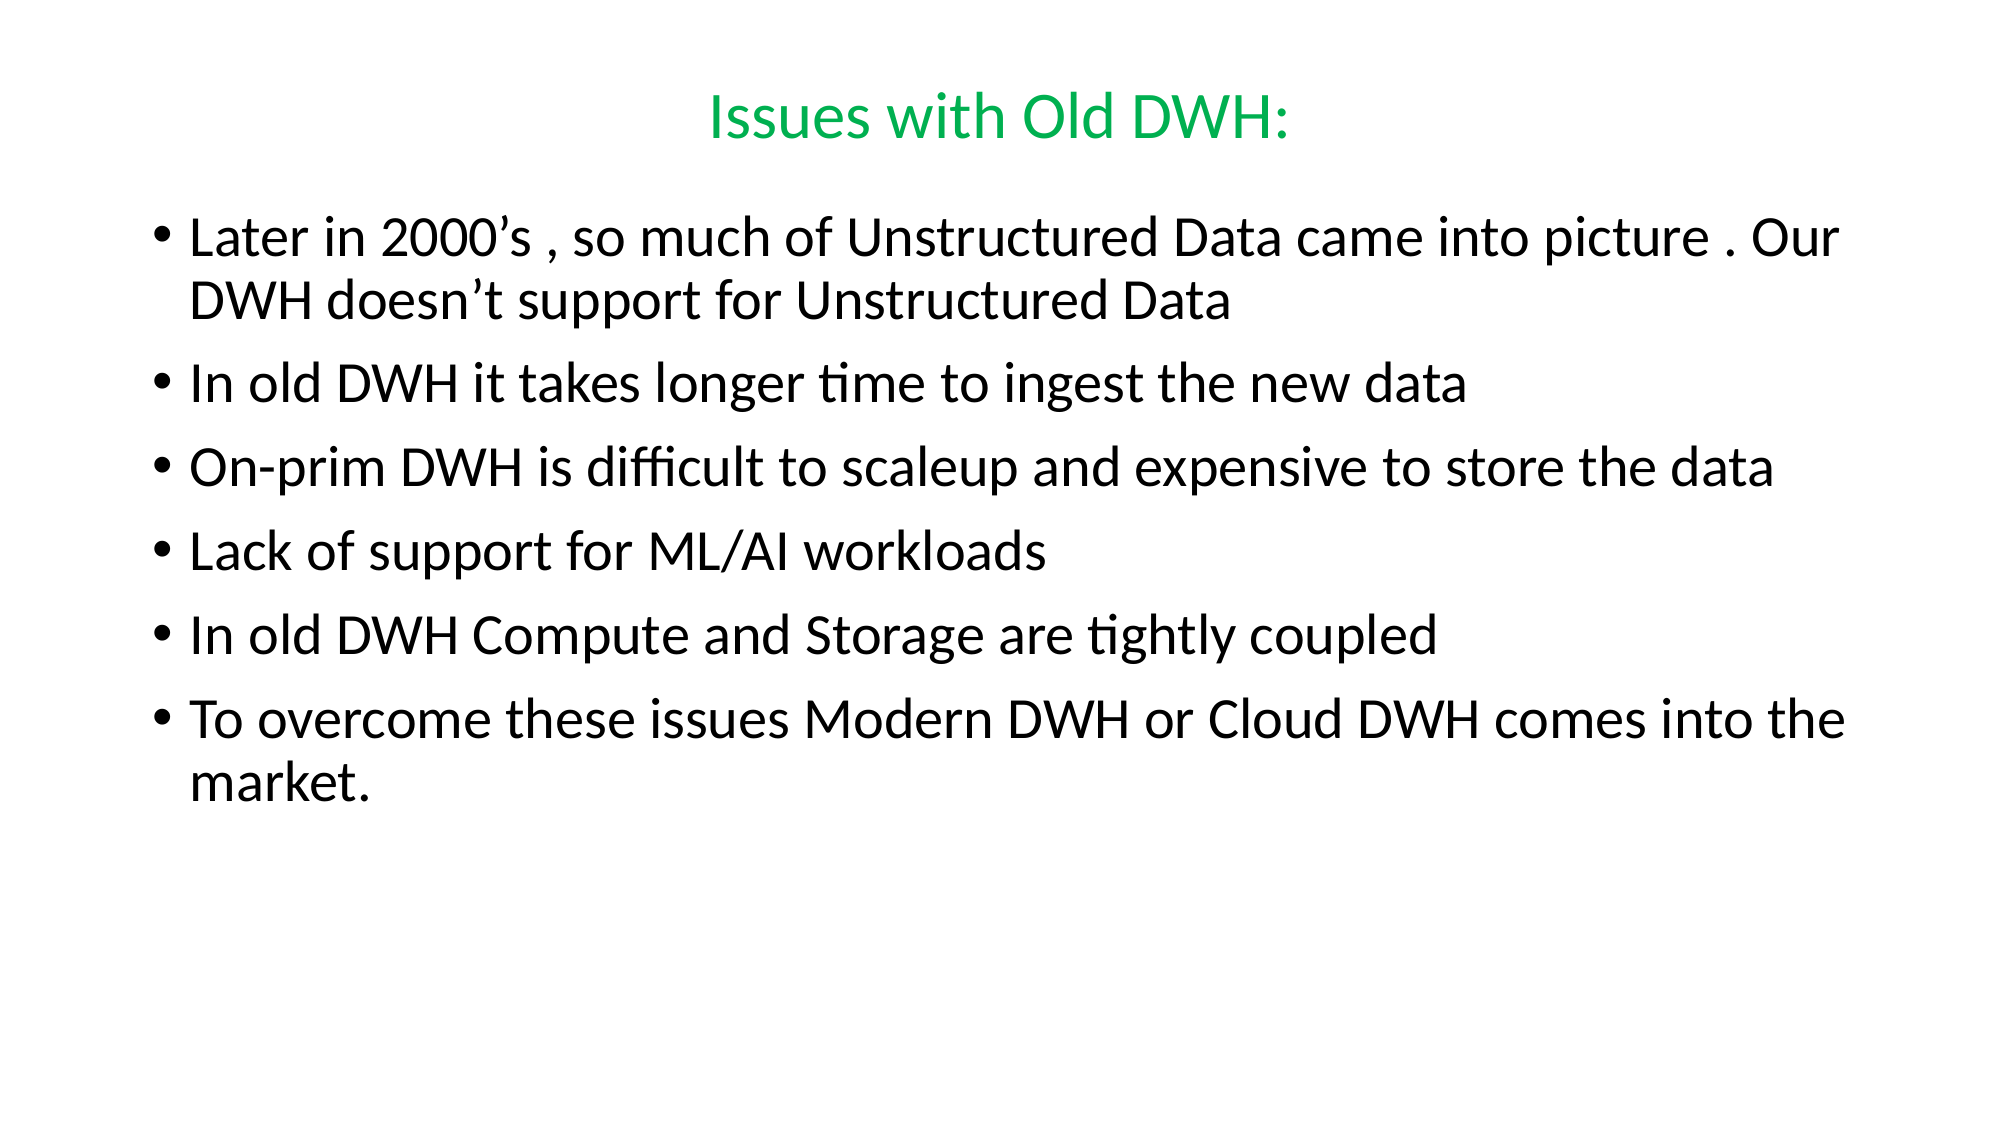

# Issues with Old DWH:
Later in 2000’s , so much of Unstructured Data came into picture . Our DWH doesn’t support for Unstructured Data
In old DWH it takes longer time to ingest the new data
On-prim DWH is difficult to scaleup and expensive to store the data
Lack of support for ML/AI workloads
In old DWH Compute and Storage are tightly coupled
To overcome these issues Modern DWH or Cloud DWH comes into the market.